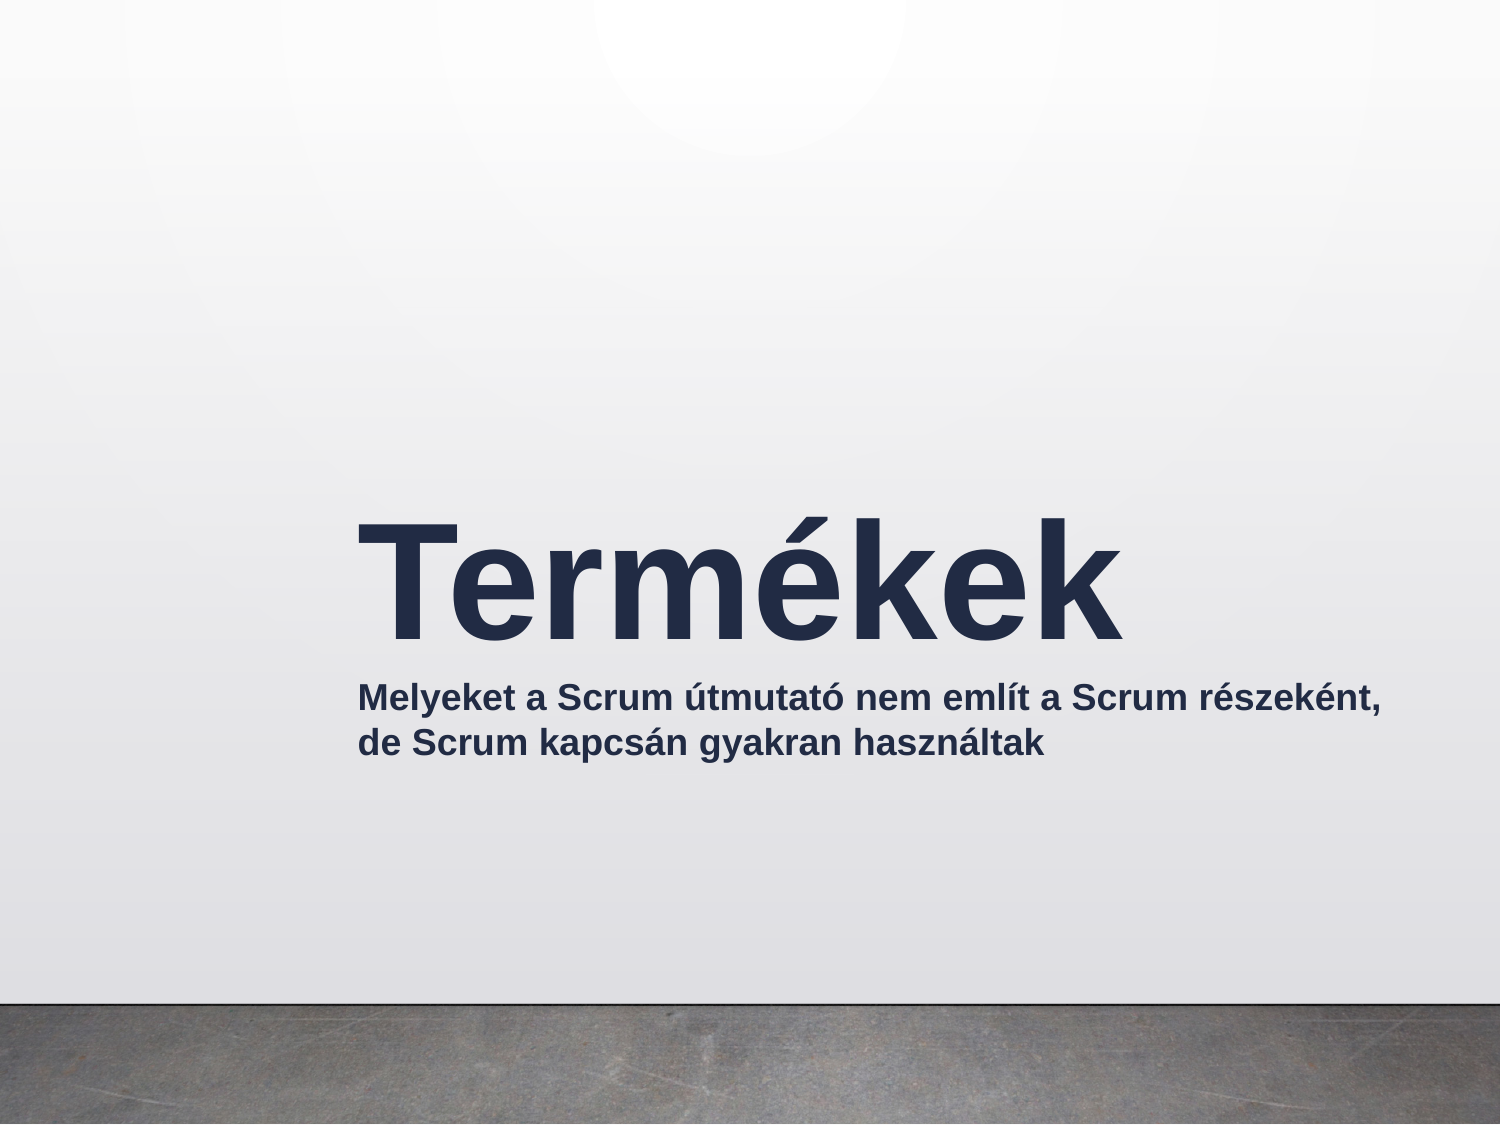

Termékek
Melyeket a Scrum útmutató nem említ a Scrum részeként,
de Scrum kapcsán gyakran használtak